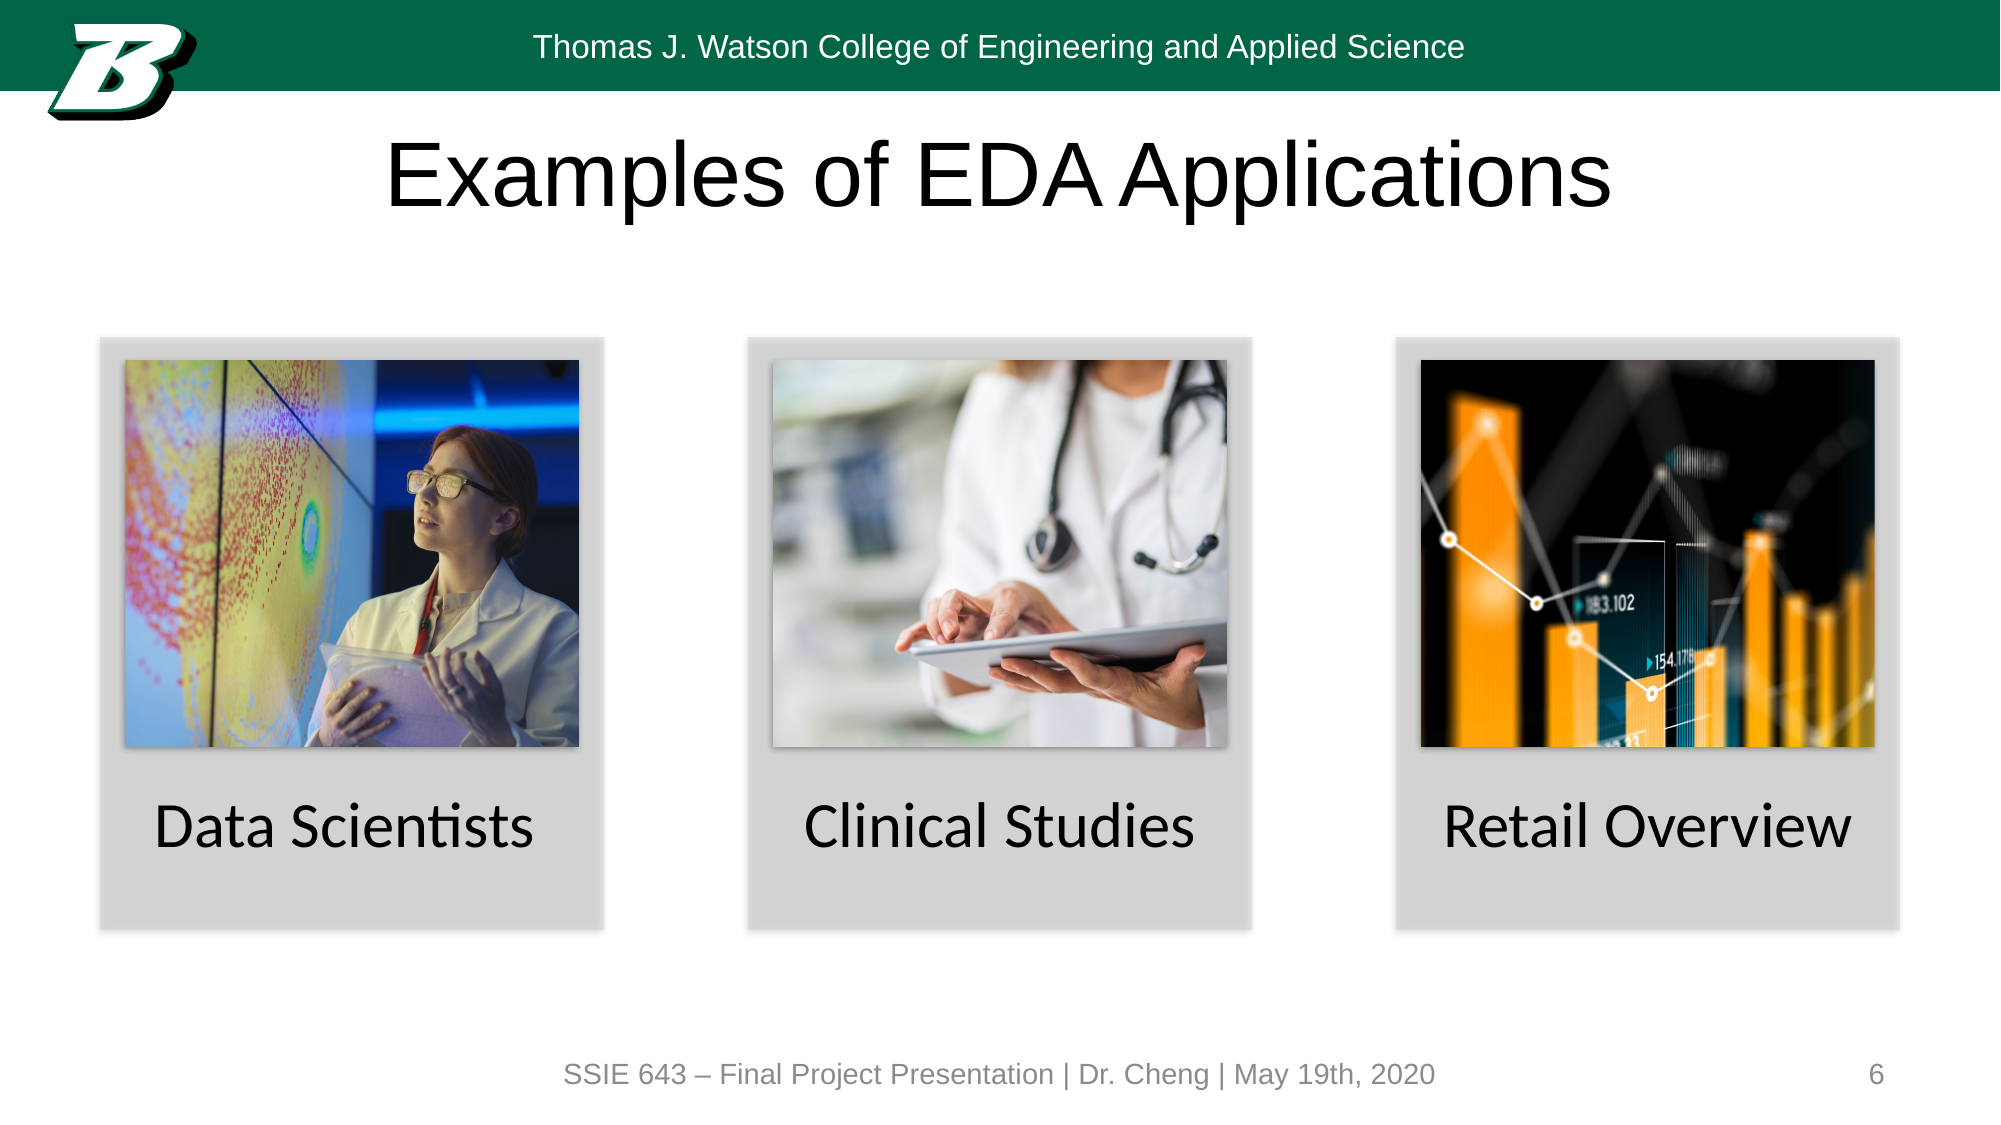

# Examples of EDA Applications
Data Scientists
Clinical Studies
Retail Overview
SSIE 643 – Final Project Presentation | Dr. Cheng | May 19th, 2020
6